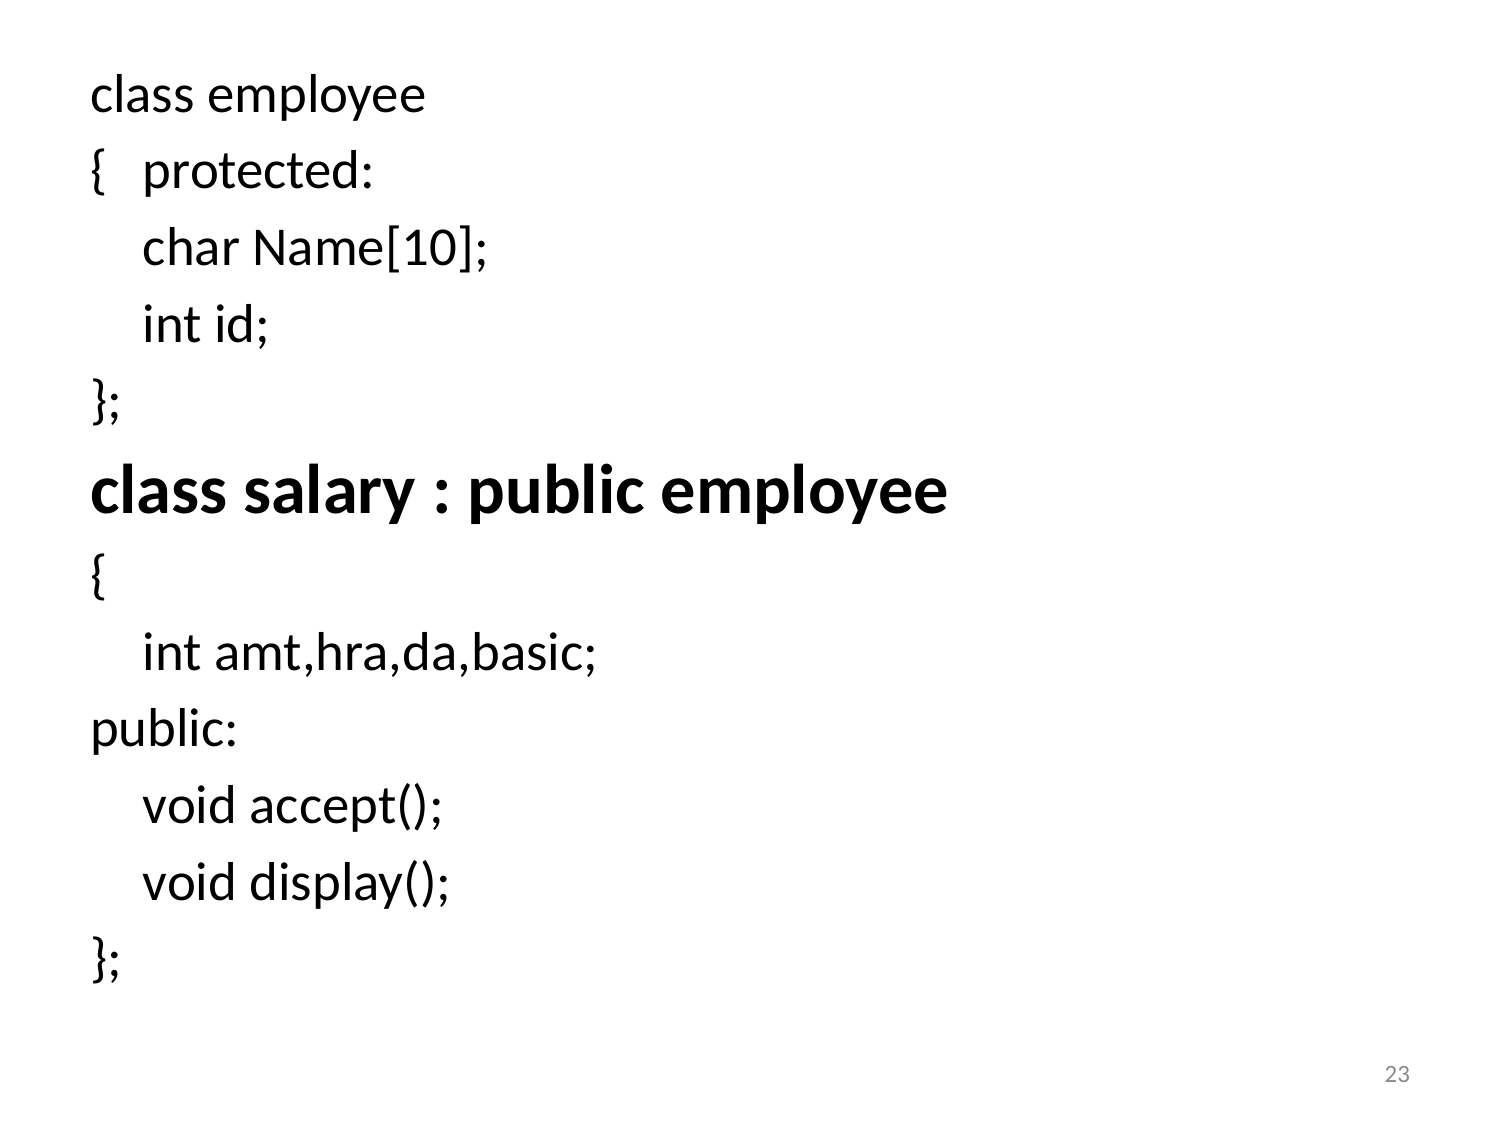

class employee
{		protected:
			char Name[10];
			int id;
};
class salary : public employee
{
		int amt,hra,da,basic;
public:
		void accept();
		void display();
};

23